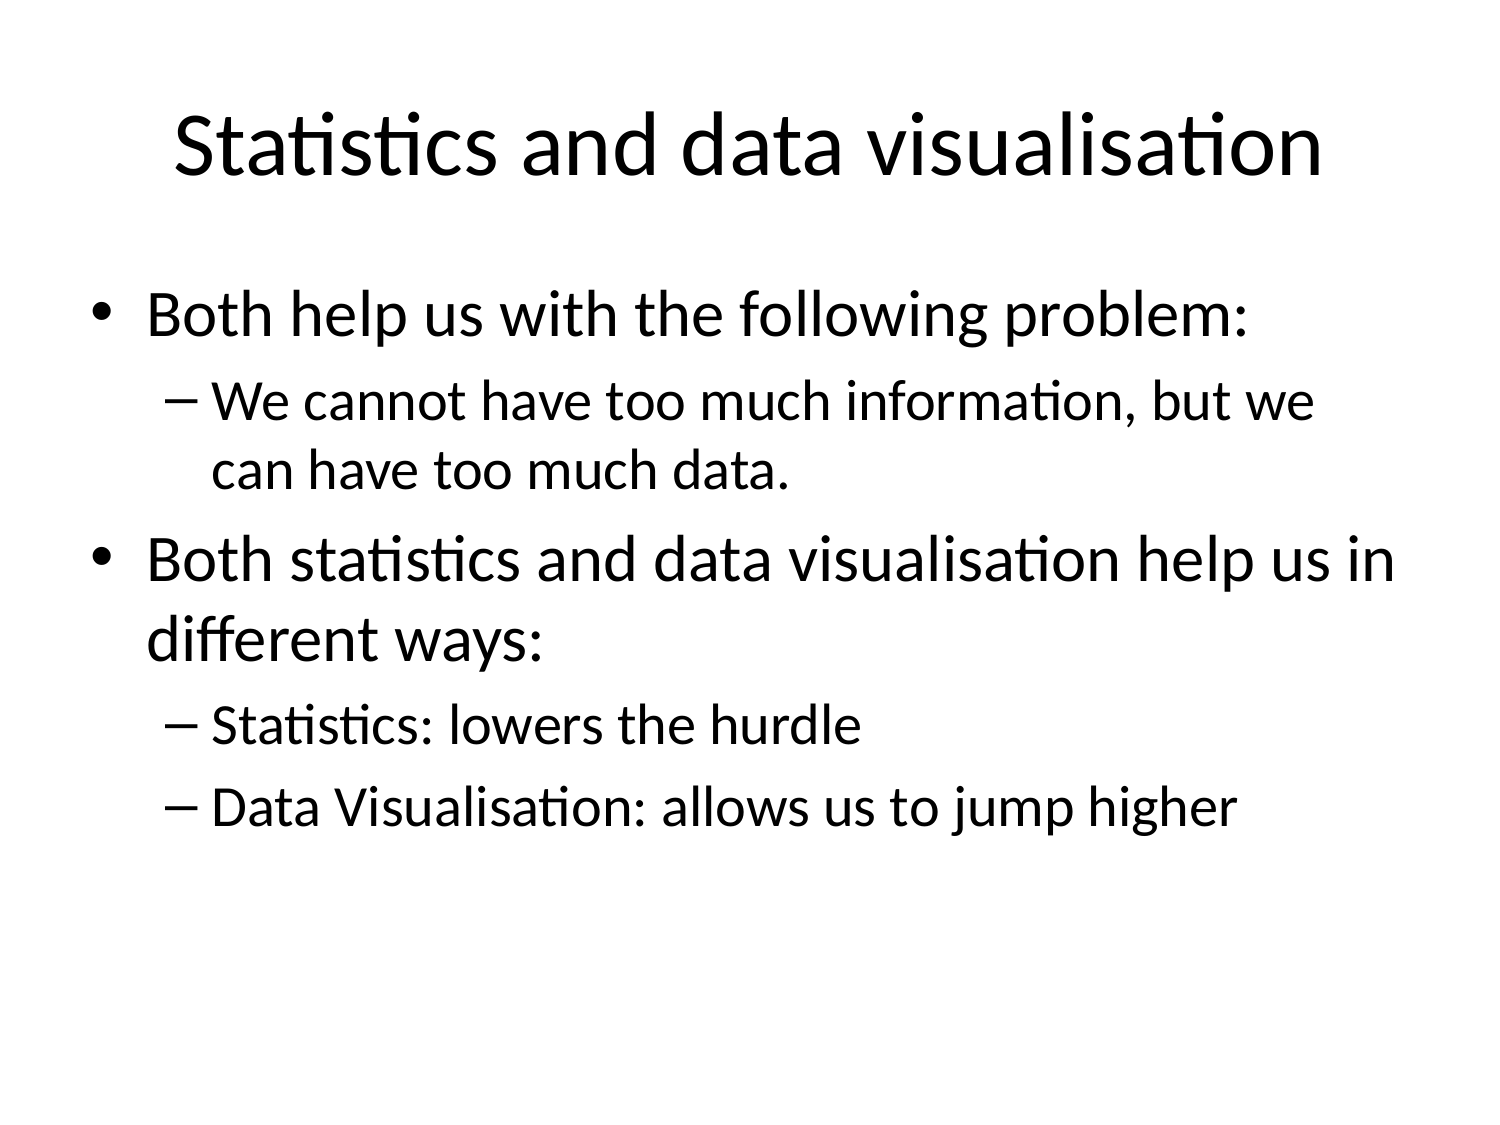

# Statistics and data visualisation
Both help us with the following problem:
We cannot have too much information, but we can have too much data.
Both statistics and data visualisation help us in different ways:
Statistics: lowers the hurdle
Data Visualisation: allows us to jump higher